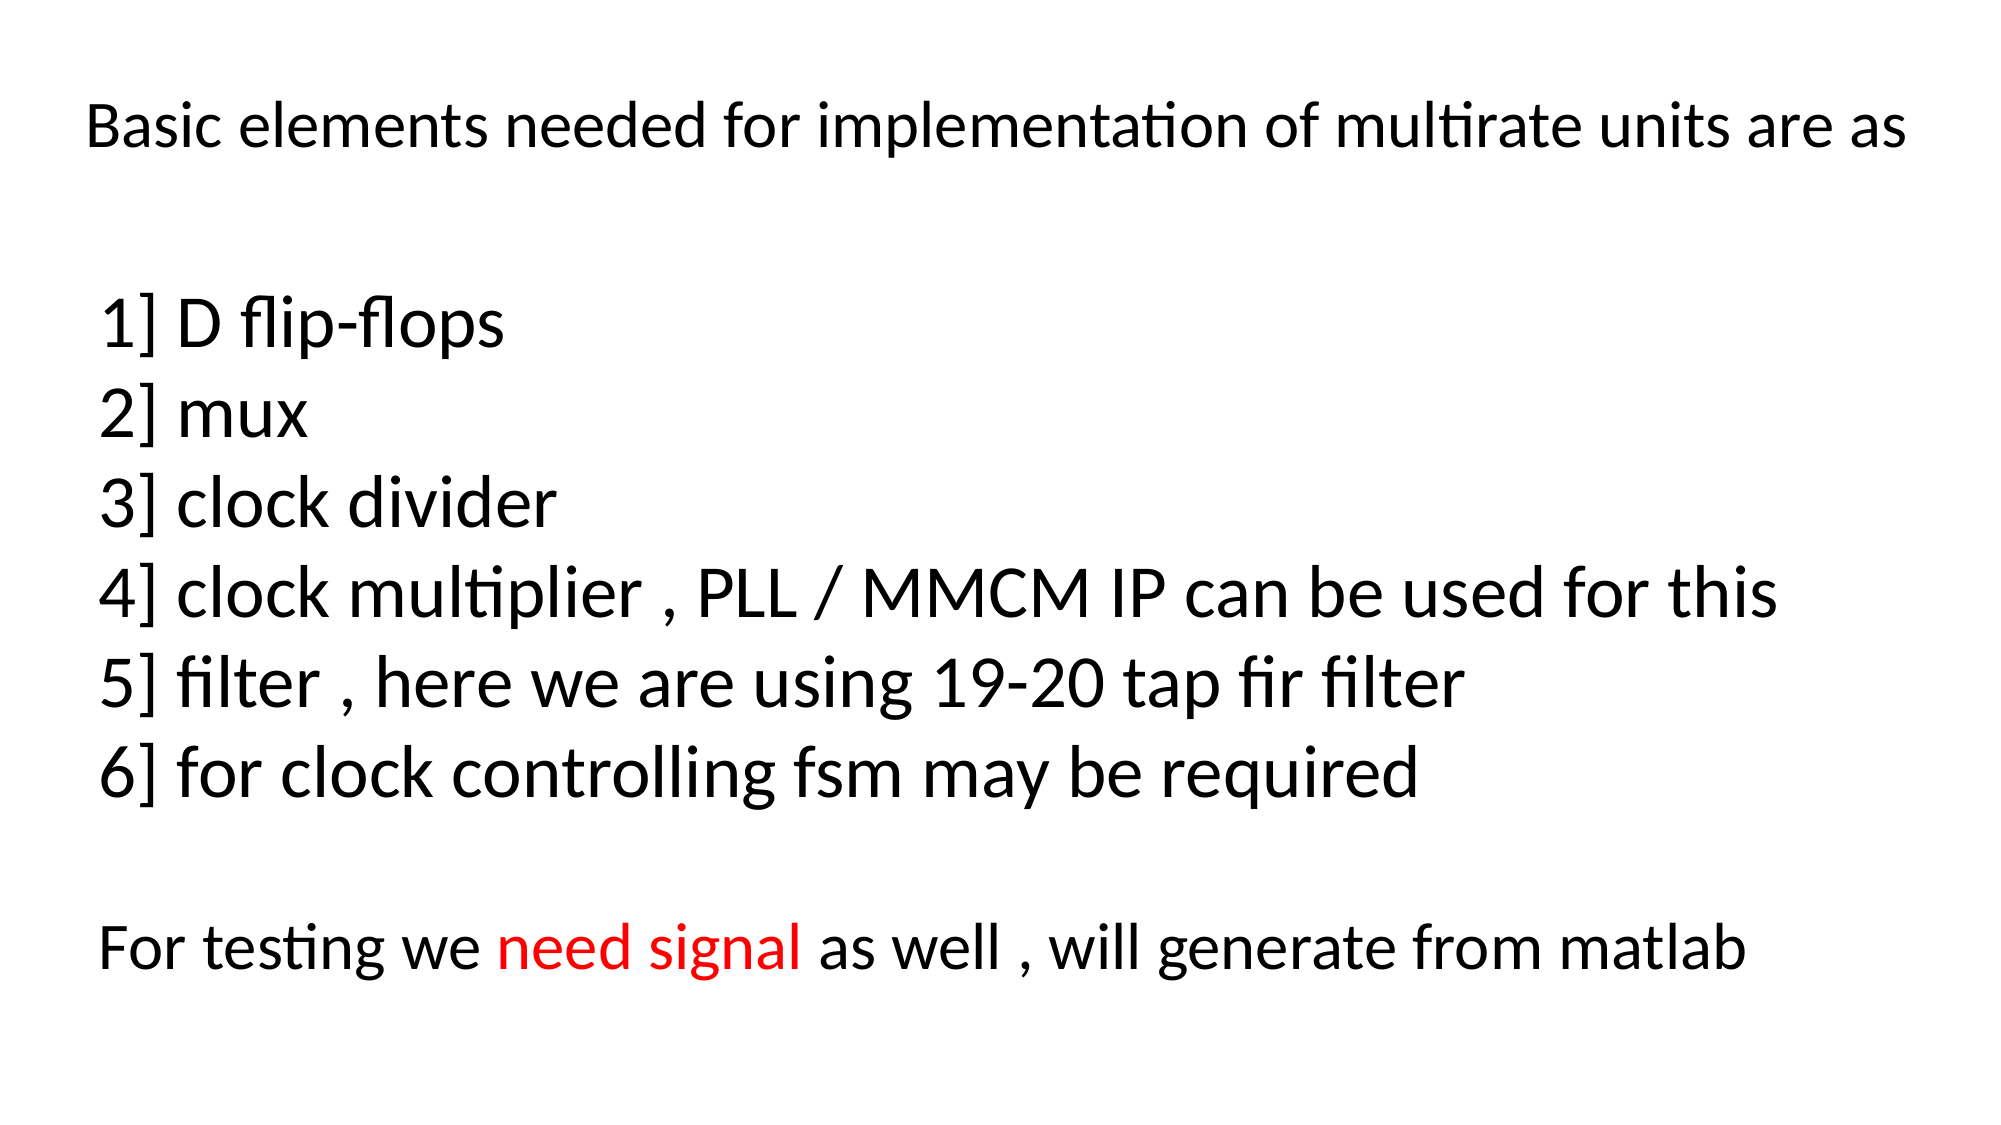

Basic elements needed for implementation of multirate units are as
1] D flip-flops
2] mux
3] clock divider
4] clock multiplier , PLL / MMCM IP can be used for this
5] filter , here we are using 19-20 tap fir filter
6] for clock controlling fsm may be required

For testing we need signal as well , will generate from matlab